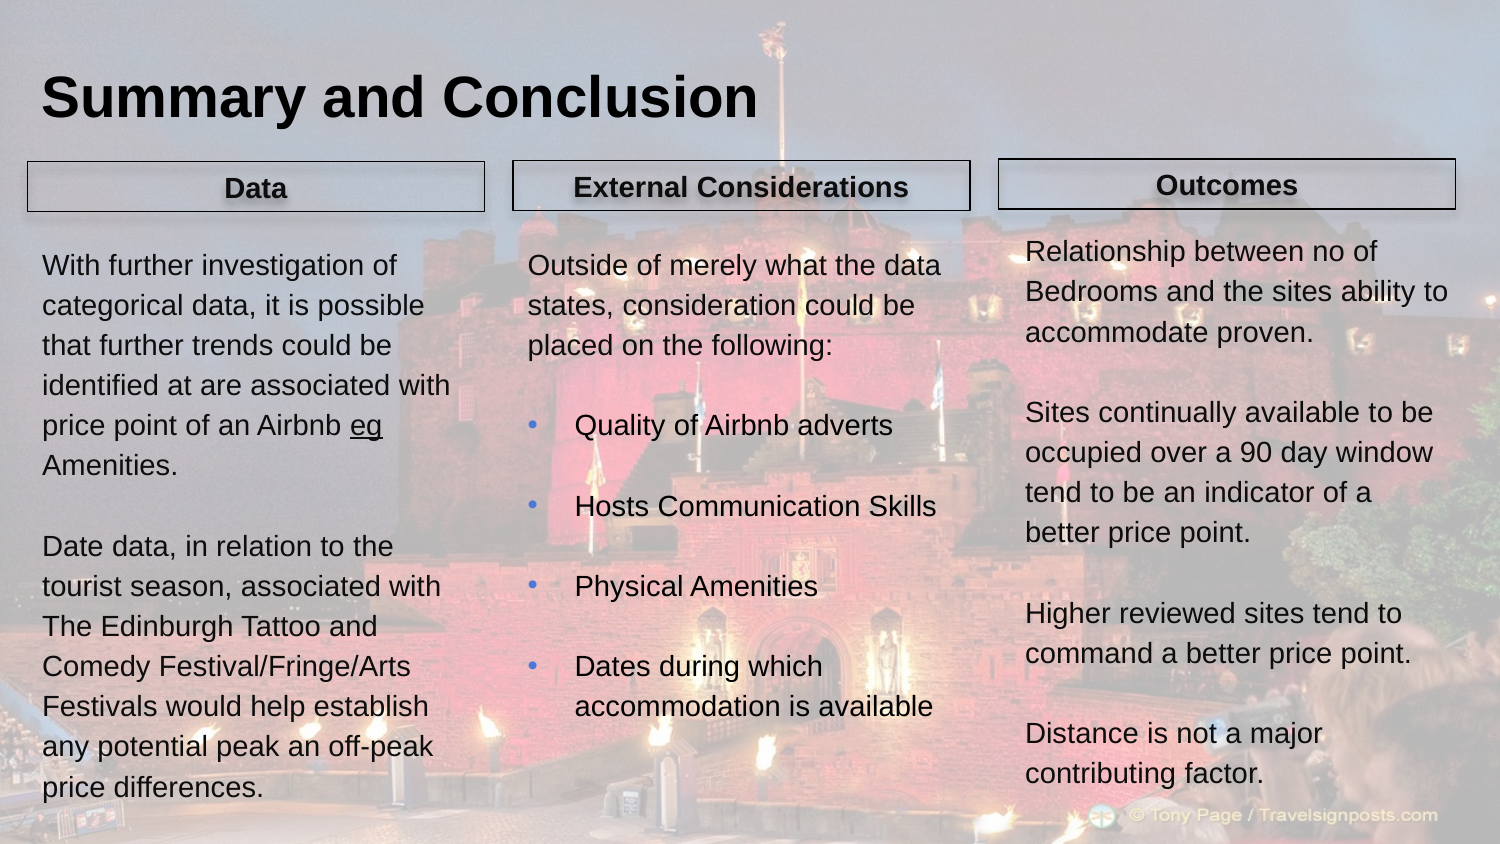

# Summary and Conclusion
Outcomes
External Considerations
Data
Relationship between no of Bedrooms and the sites ability to accommodate proven.

Sites continually available to be occupied over a 90 day window tend to be an indicator of a better price point.

Higher reviewed sites tend to command a better price point.

Distance is not a major contributing factor.
With further investigation of categorical data, it is possible that further trends could be identified at are associated with price point of an Airbnb eg Amenities.

Date data, in relation to the tourist season, associated with The Edinburgh Tattoo and Comedy Festival/Fringe/Arts Festivals would help establish any potential peak an off-peak price differences.
Outside of merely what the data states, consideration could be placed on the following:

Quality of Airbnb adverts

Hosts Communication Skills

Physical Amenities

Dates during which accommodation is available